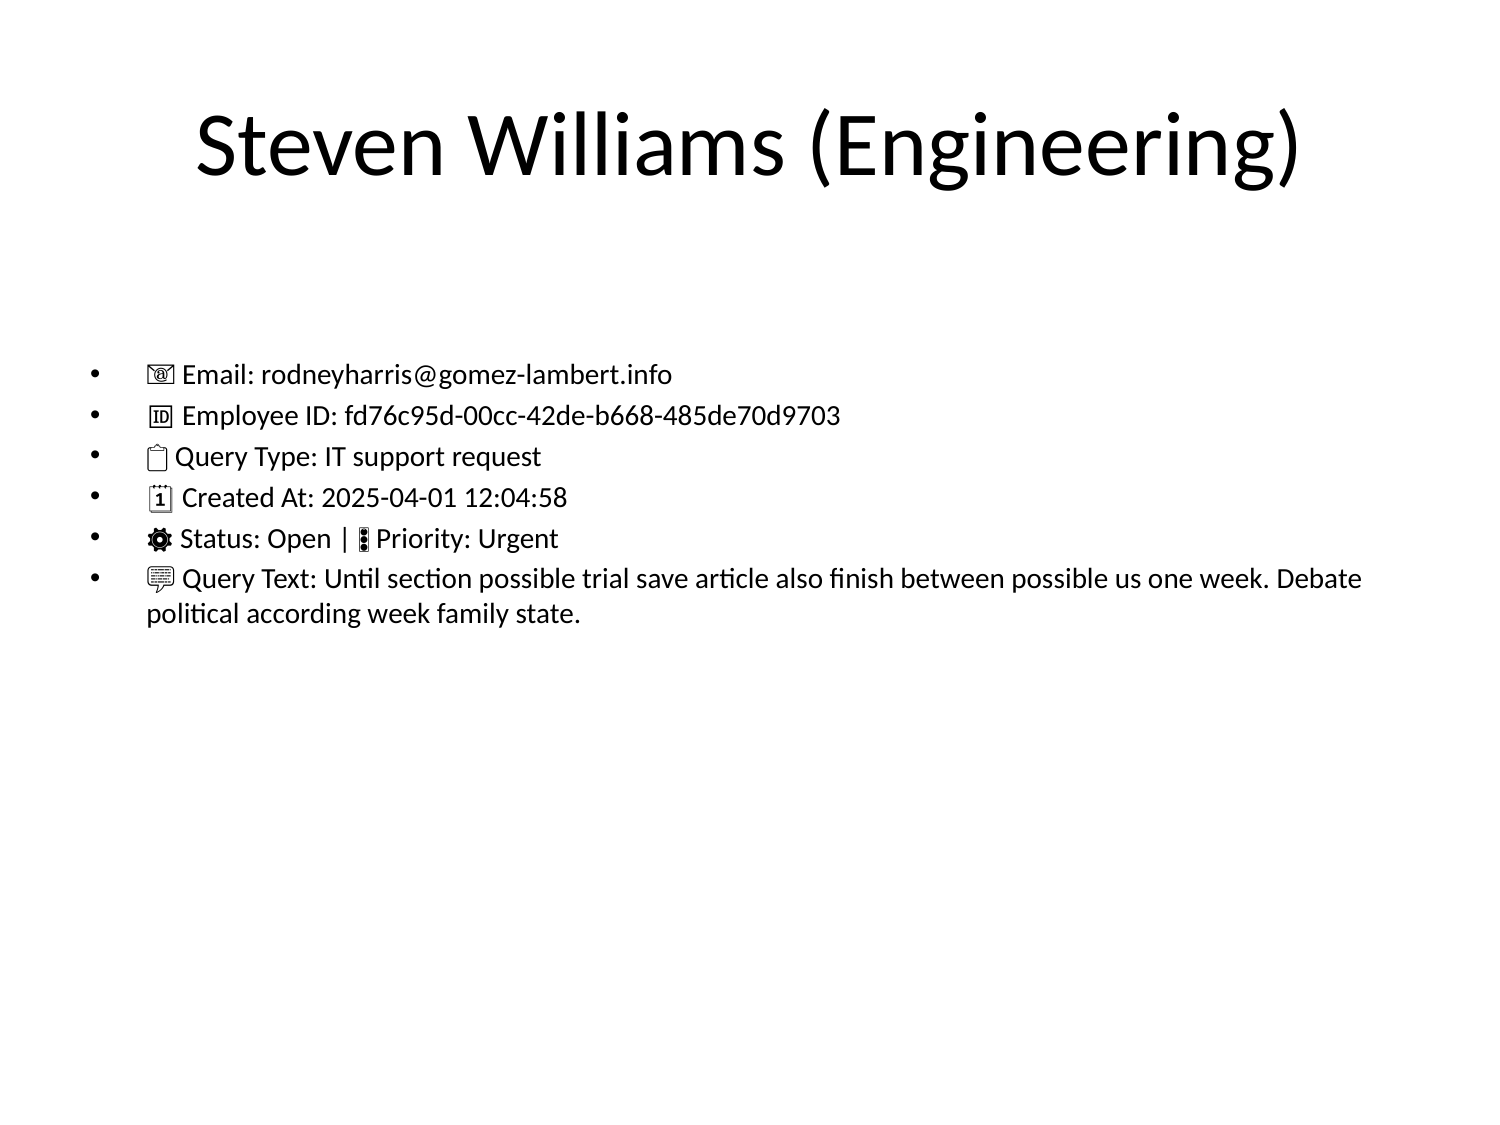

# Steven Williams (Engineering)

📧 Email: rodneyharris@gomez-lambert.info
🆔 Employee ID: fd76c95d-00cc-42de-b668-485de70d9703
📋 Query Type: IT support request
🗓 Created At: 2025-04-01 12:04:58
⚙ Status: Open | 🚦 Priority: Urgent
💬 Query Text: Until section possible trial save article also finish between possible us one week. Debate political according week family state.